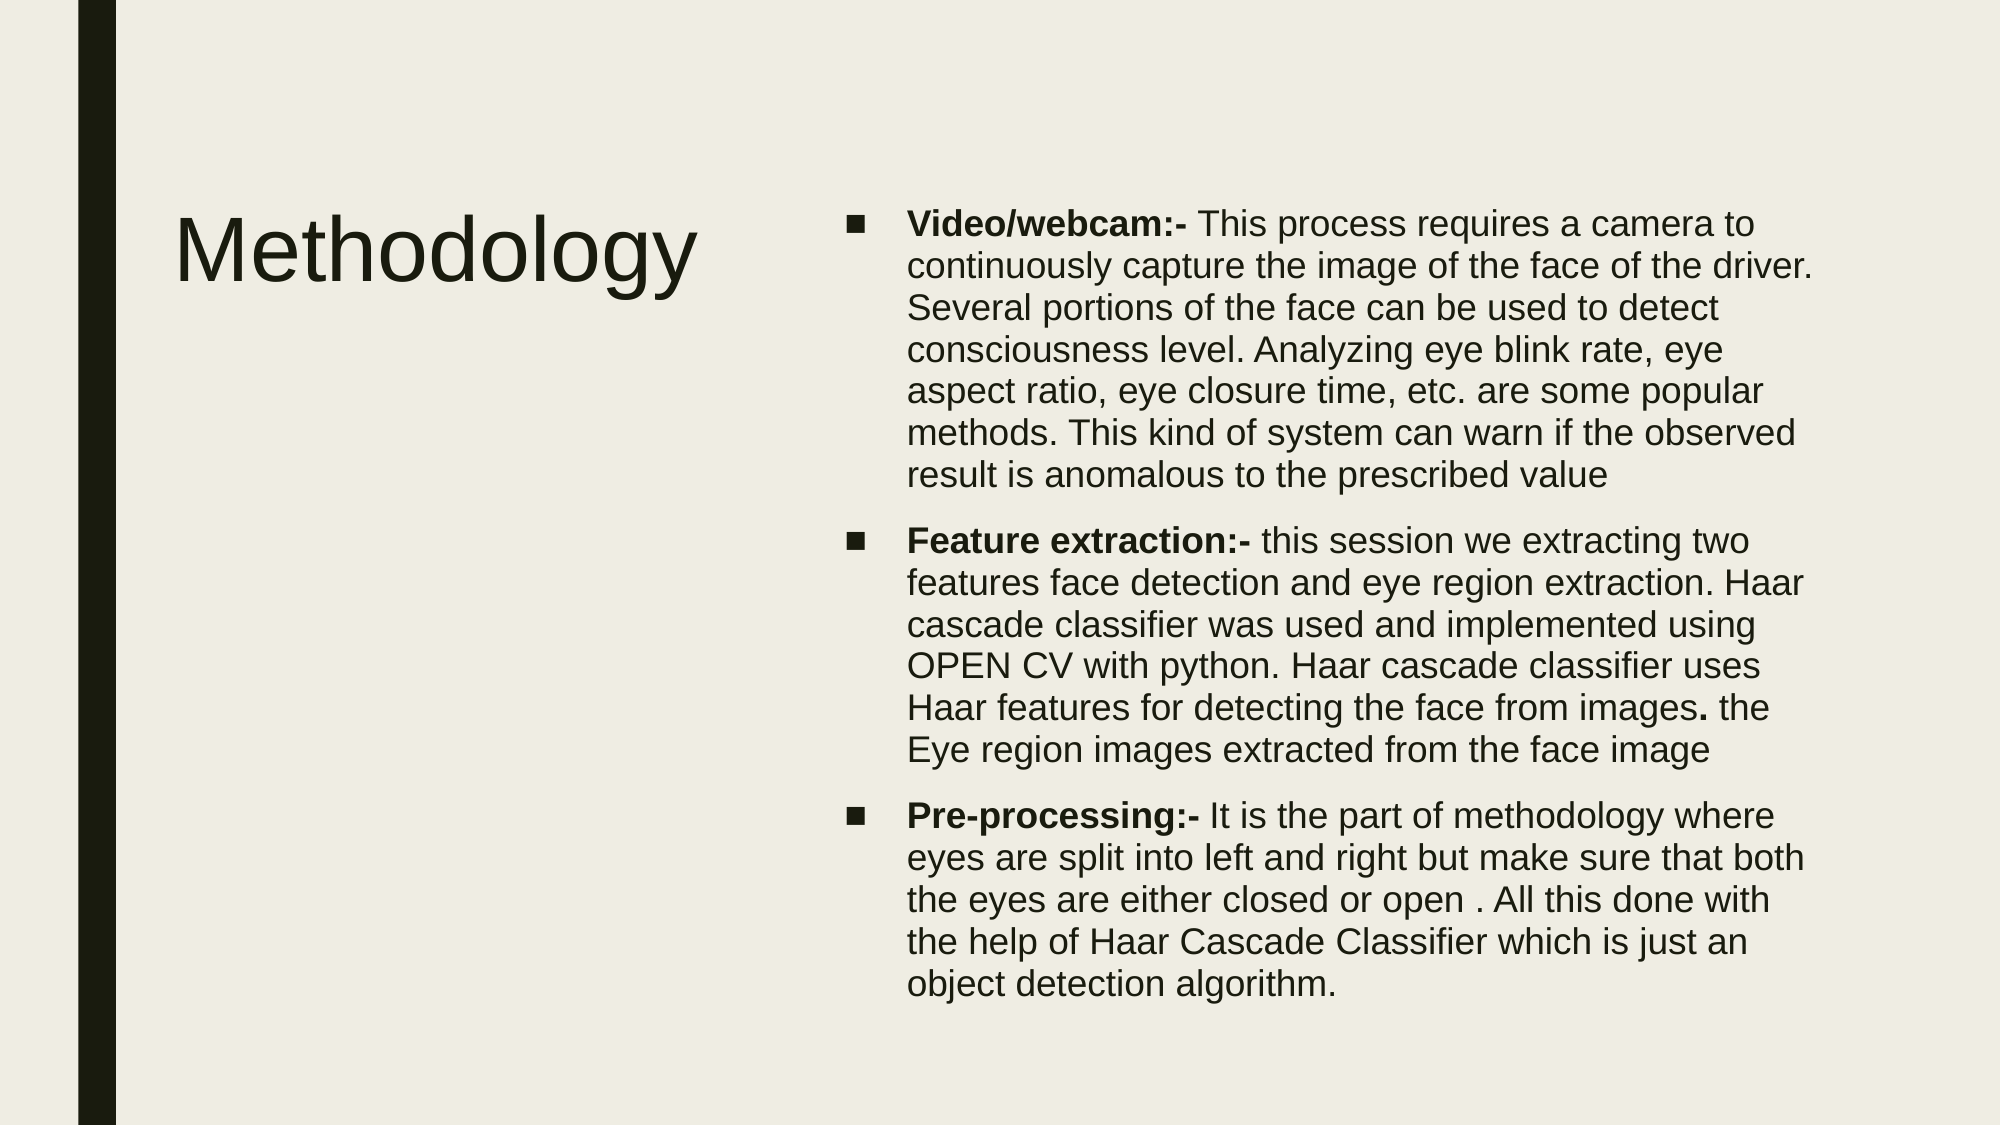

Video/webcam:- This process requires a camera to continuously capture the image of the face of the driver. Several portions of the face can be used to detect consciousness level. Analyzing eye blink rate, eye aspect ratio, eye closure time, etc. are some popular methods. This kind of system can warn if the observed result is anomalous to the prescribed value
Feature extraction:- this session we extracting two features face detection and eye region extraction. Haar cascade classifier was used and implemented using OPEN CV with python. Haar cascade classifier uses Haar features for detecting the face from images. the Eye region images extracted from the face image
Pre-processing:- It is the part of methodology where eyes are split into left and right but make sure that both the eyes are either closed or open . All this done with the help of Haar Cascade Classifier which is just an object detection algorithm.

# Methodology